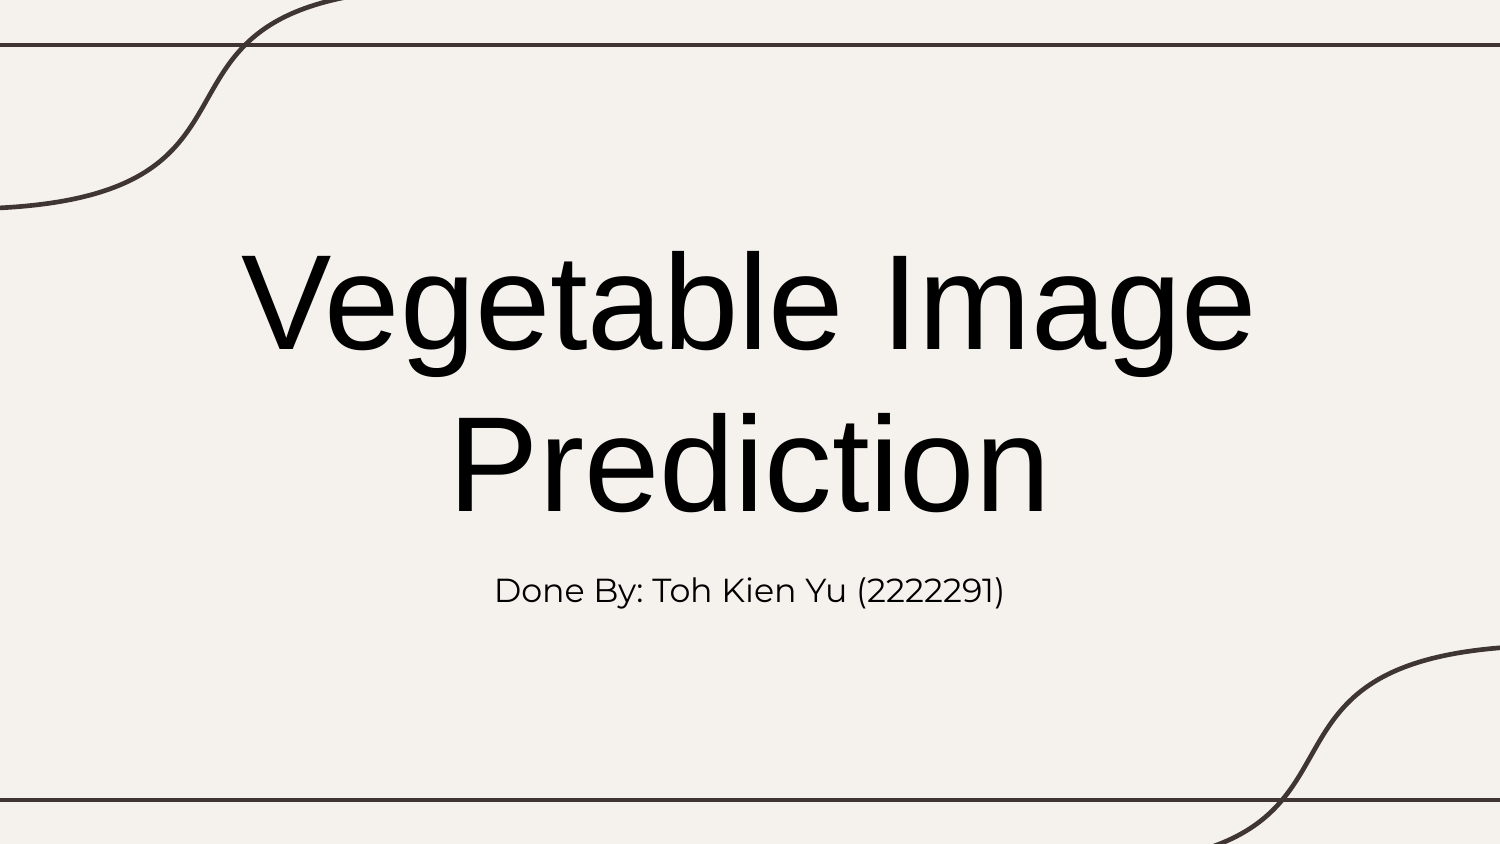

# Vegetable Image Prediction
Done By: Toh Kien Yu (2222291)